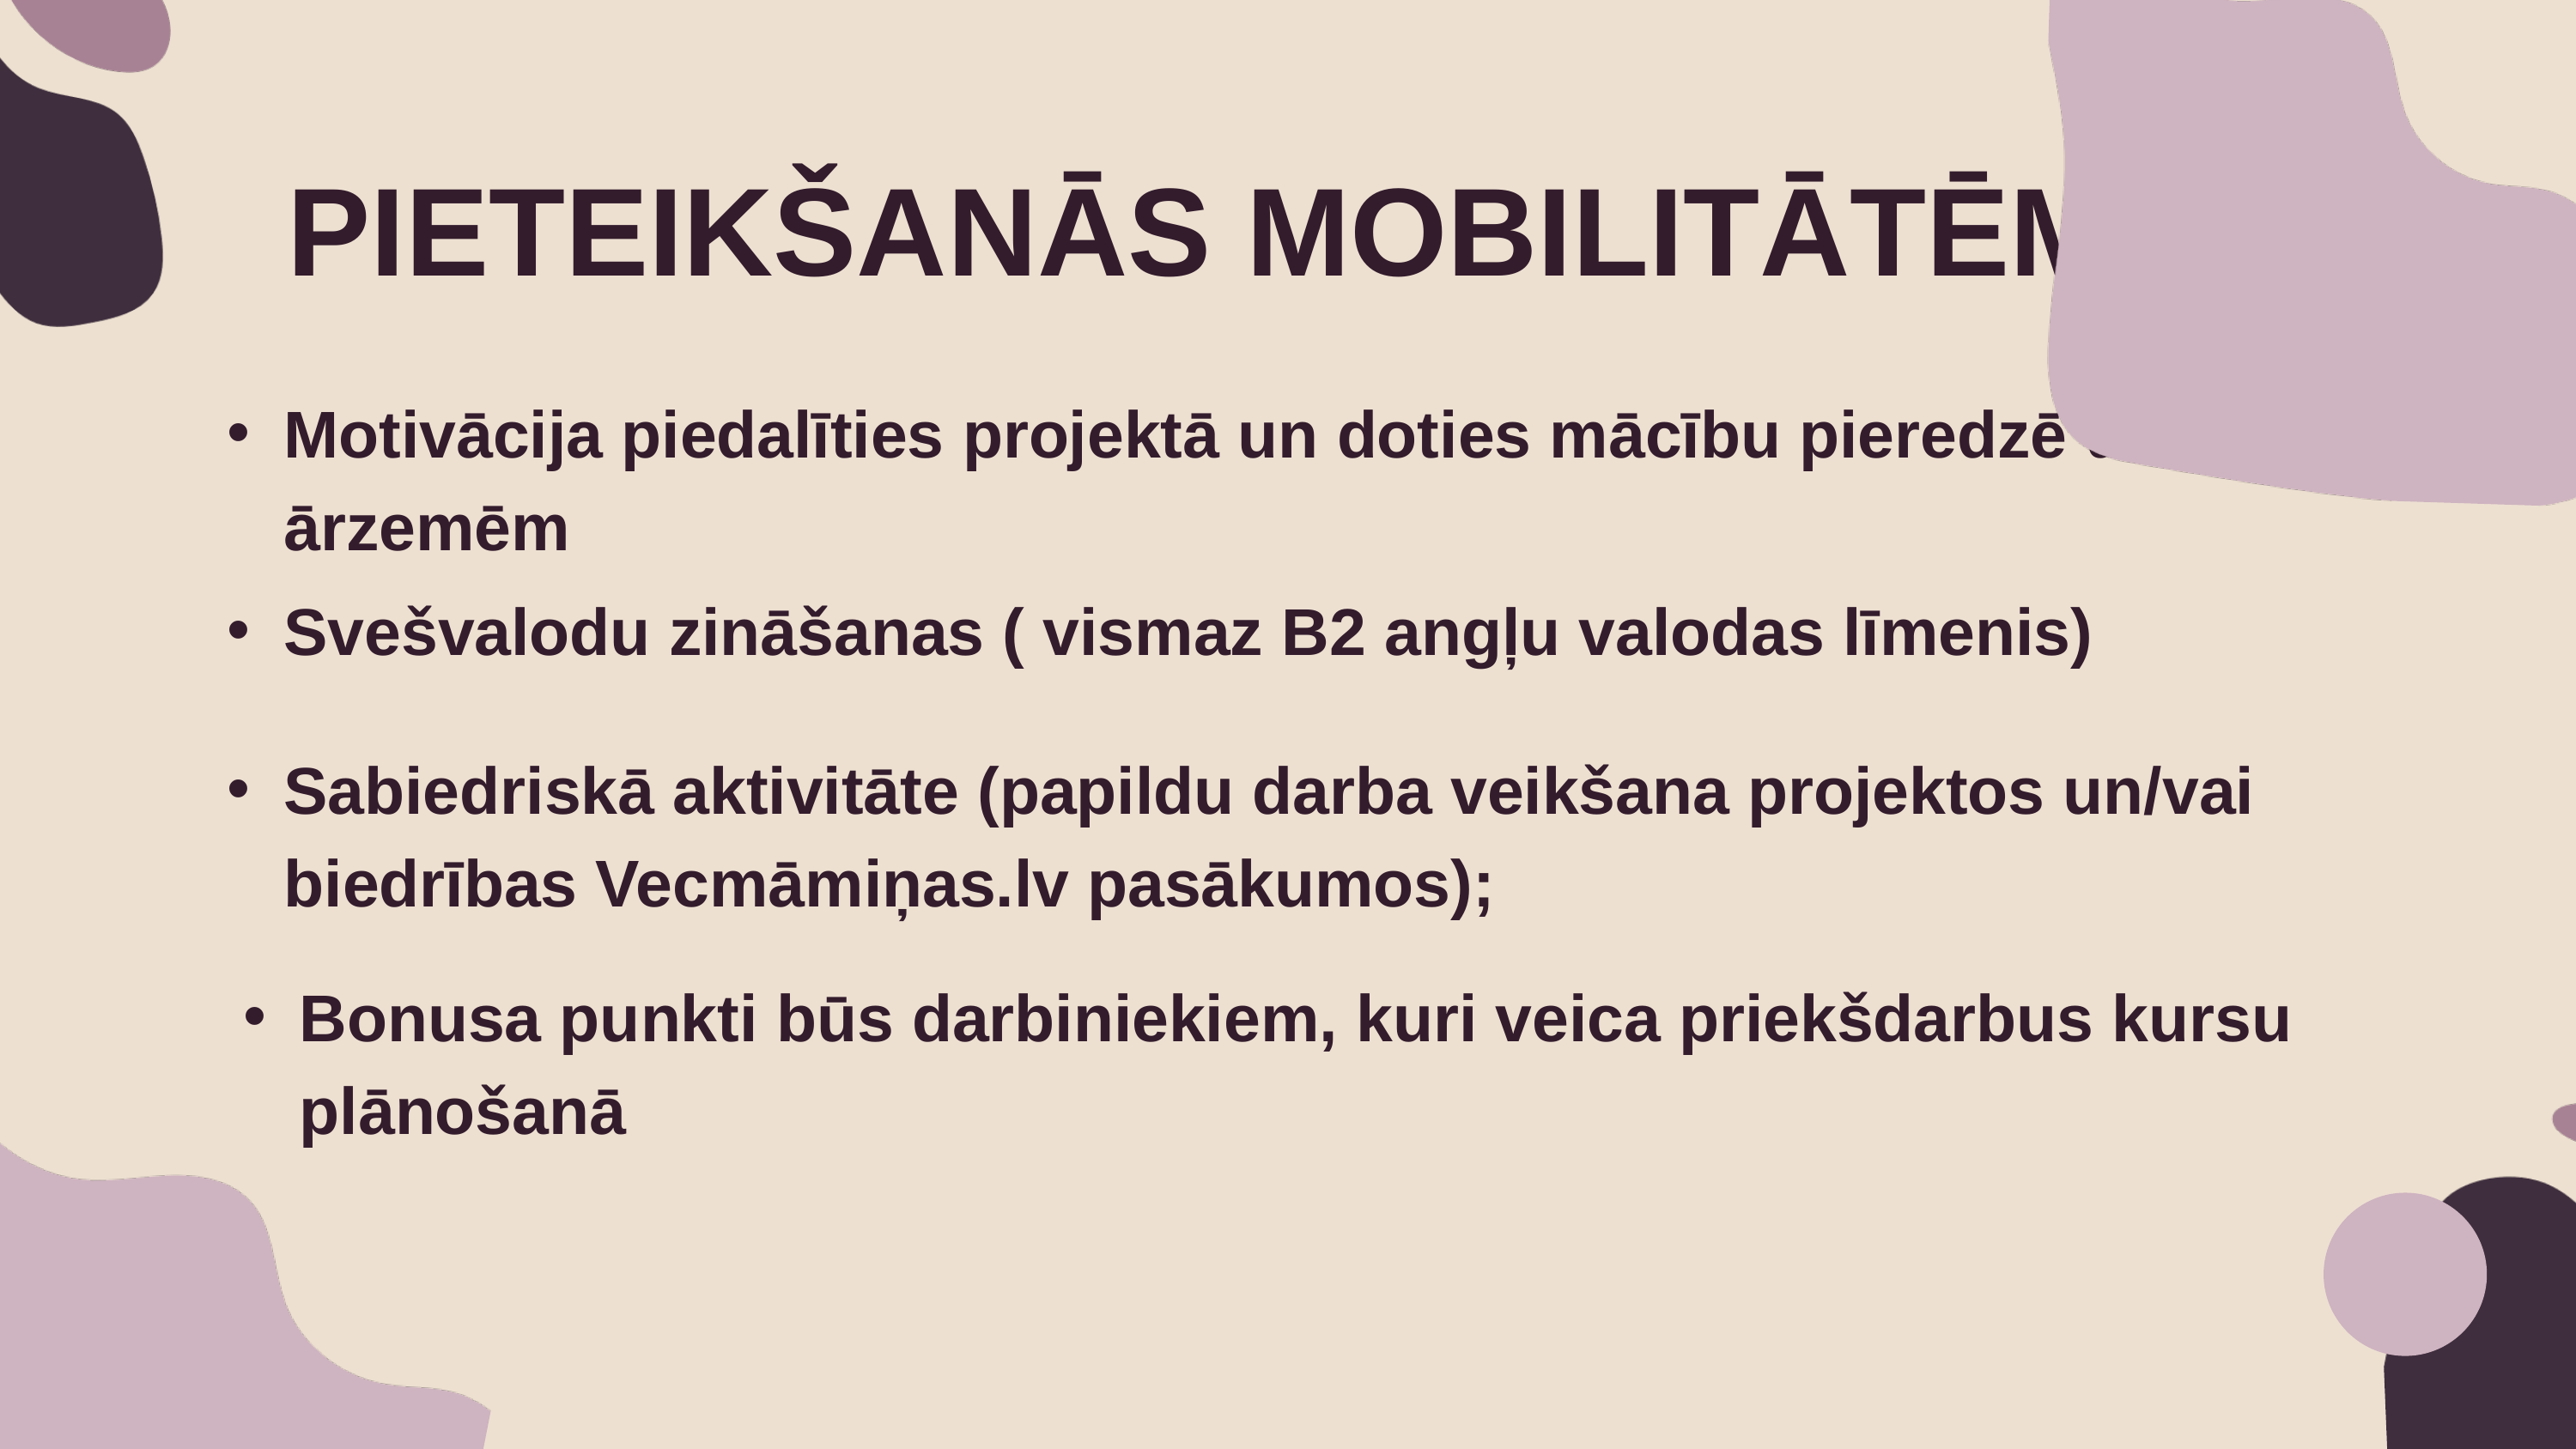

PIETEIKŠANĀS MOBILITĀTĒM
Motivācija piedalīties projektā un doties mācību pieredzē uz ārzemēm
Svešvalodu zināšanas ( vismaz B2 angļu valodas līmenis)
Sabiedriskā aktivitāte (papildu darba veikšana projektos un/vai biedrības Vecmāmiņas.lv pasākumos);
Bonusa punkti būs darbiniekiem, kuri veica priekšdarbus kursu plānošanā